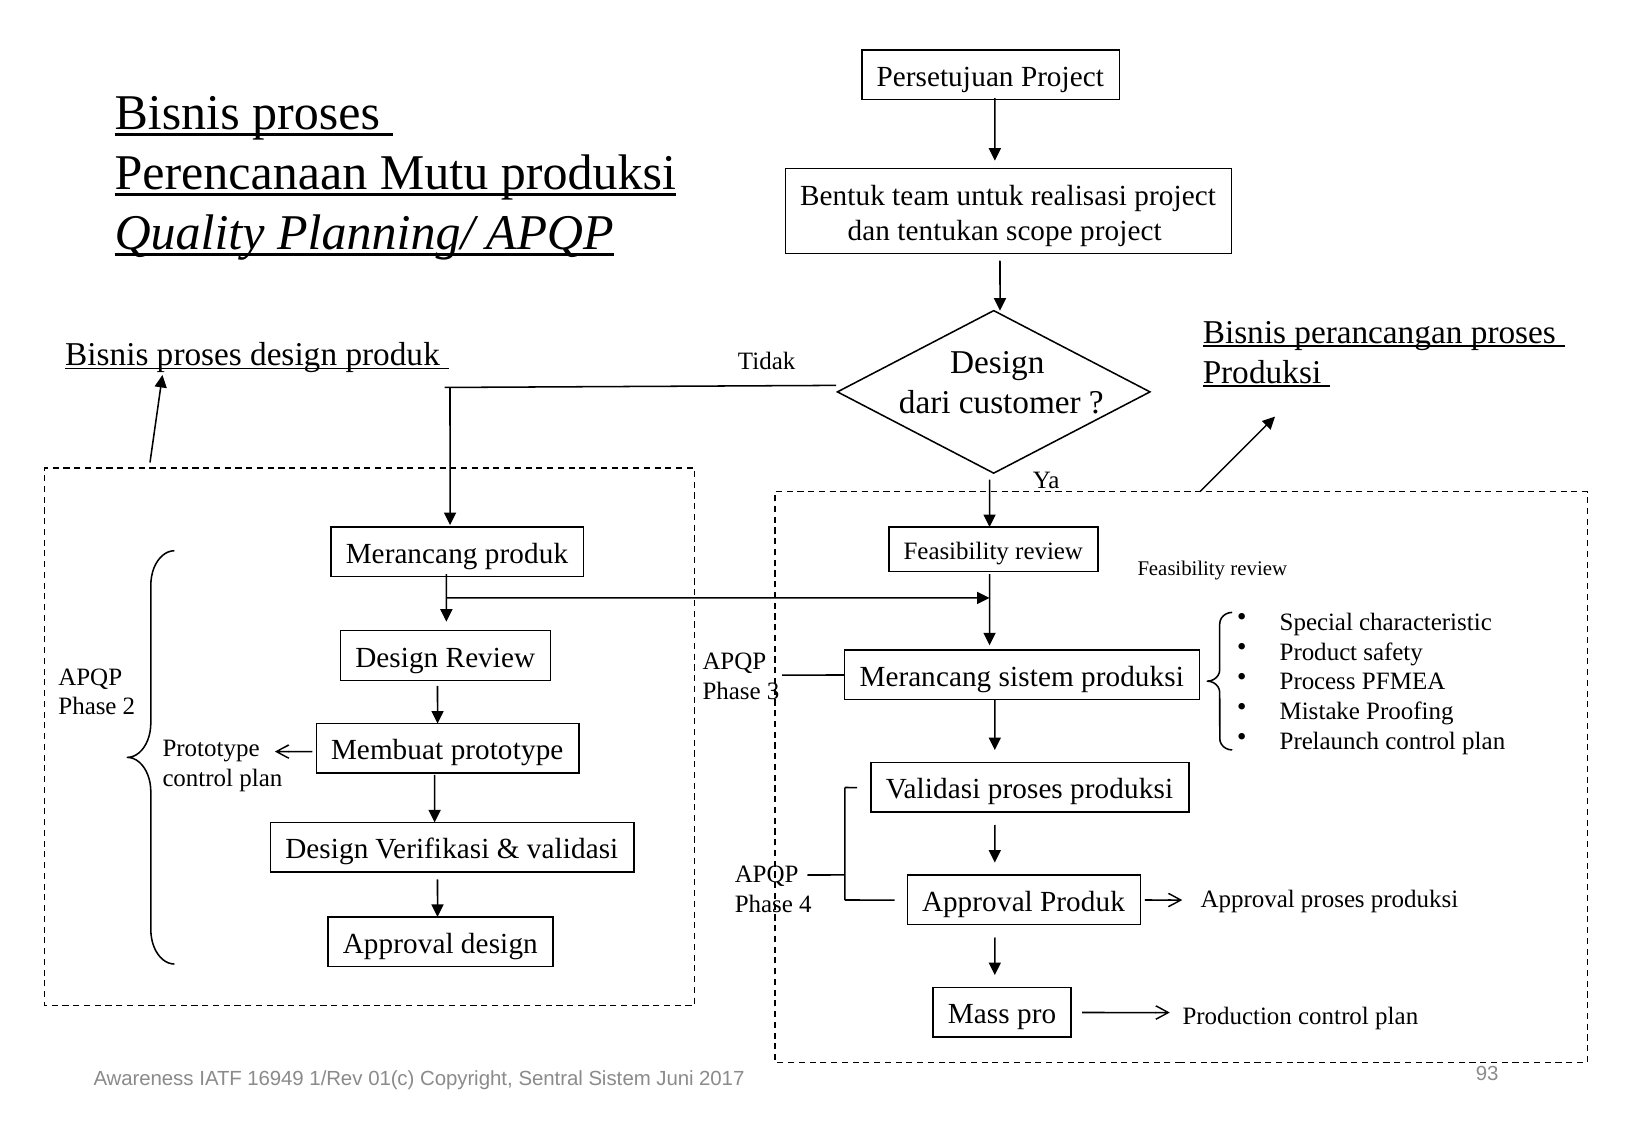

Persetujuan Project
Bisnis proses
Perencanaan Mutu produksi
Quality Planning/ APQP

Bentuk team untuk realisasi project
dan tentukan scope project

Bisnis perancangan proses
Produksi

Bisnis proses design produk
Design
dari customer ?
Tidak

Ya

Merancang produk
Feasibility review
Feasibility review

 Special characteristic
 Product safety
 Process PFMEA
 Mistake Proofing
 Prelaunch control plan

Design Review
APQP
Phase 3
Merancang sistem produksi
APQP
Phase 2

Membuat prototype
Prototype
control plan

Validasi proses produksi

Design Verifikasi & validasi

APQP
Phase 4

Approval Produk
Approval proses produksi

Approval design

Mass pro
Production control plan

93
Awareness IATF 16949 1/Rev 01(c) Copyright, Sentral Sistem Juni 2017